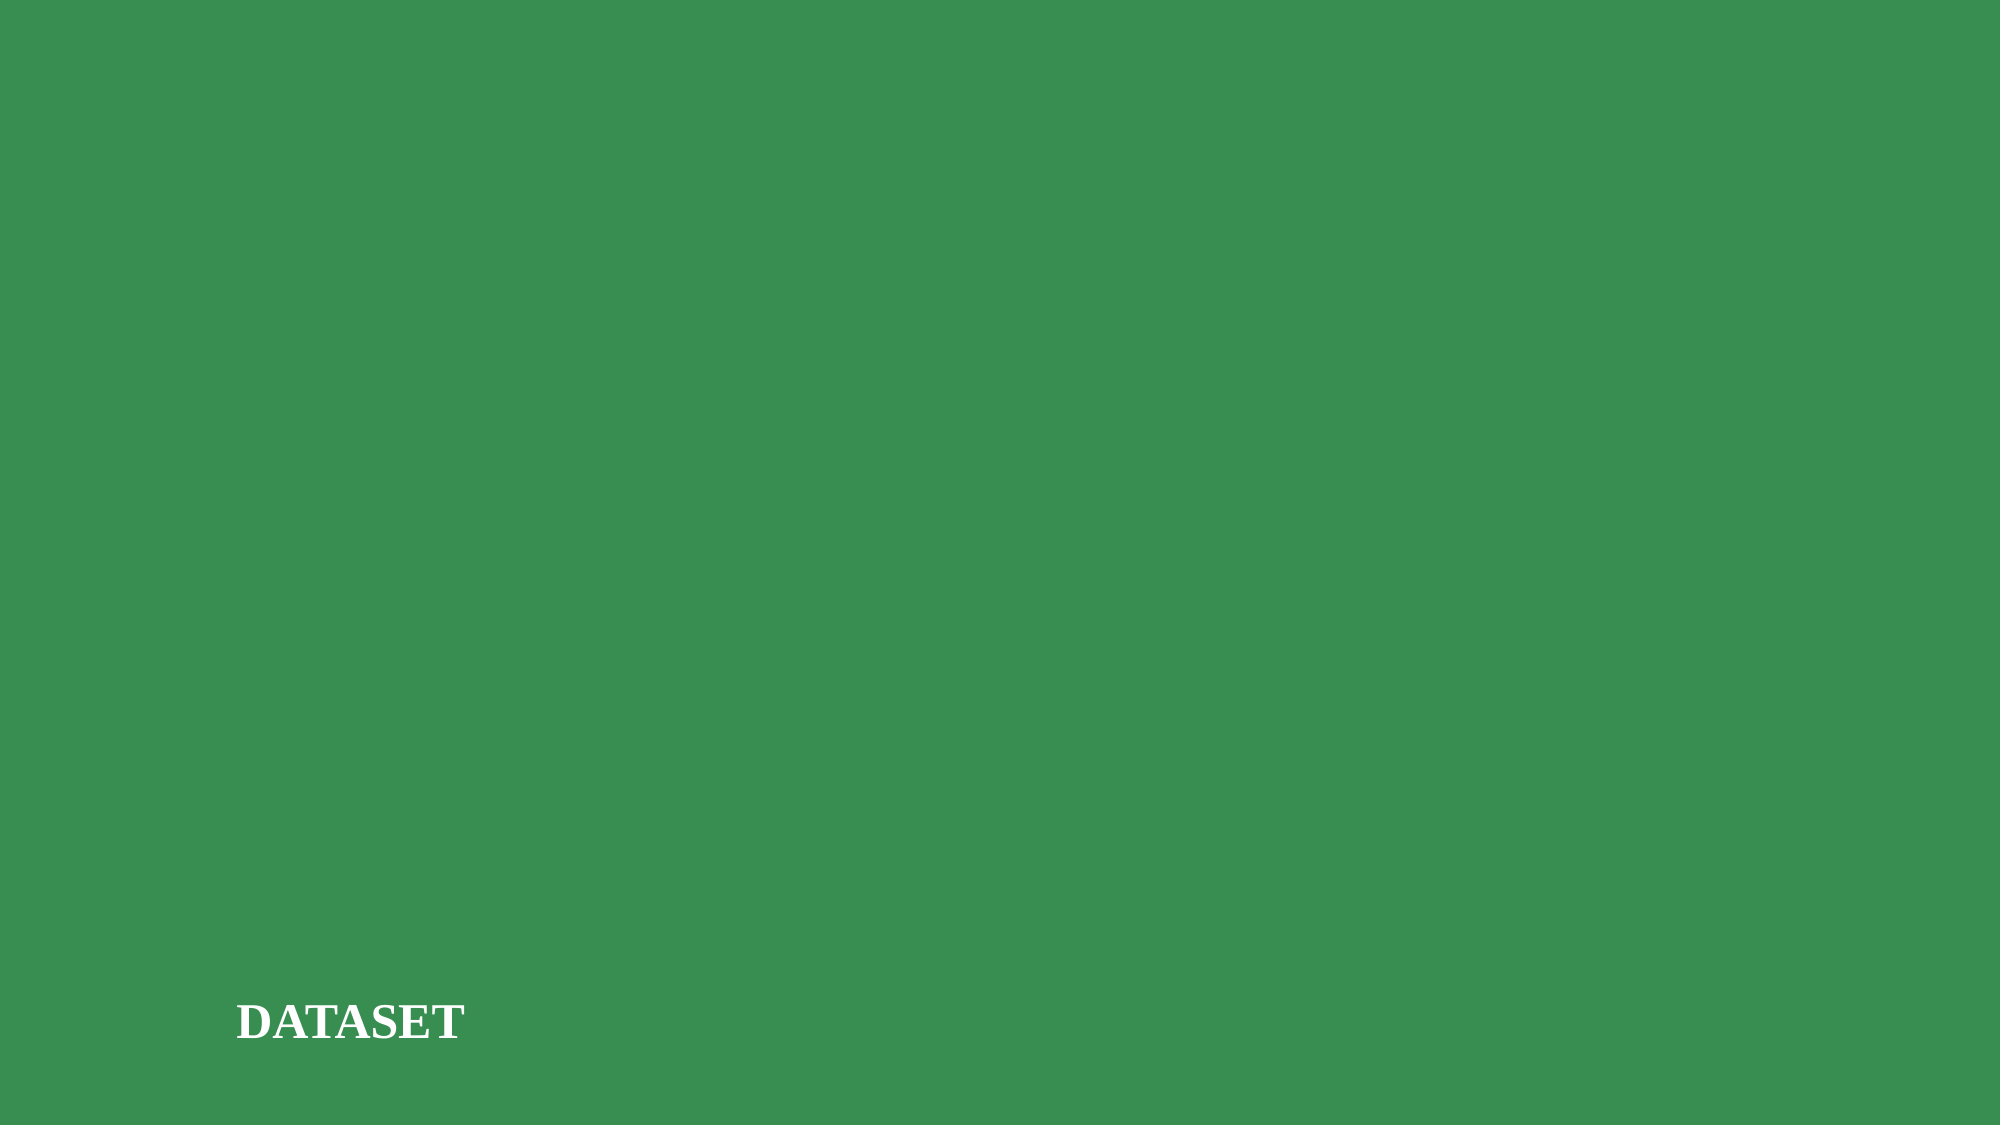

TASKS

The 4 key sections of the project,
DATA PROCESSING

APPROACH &
MODEL SELECTION
TRAINING &
VALIDATION
DATASET